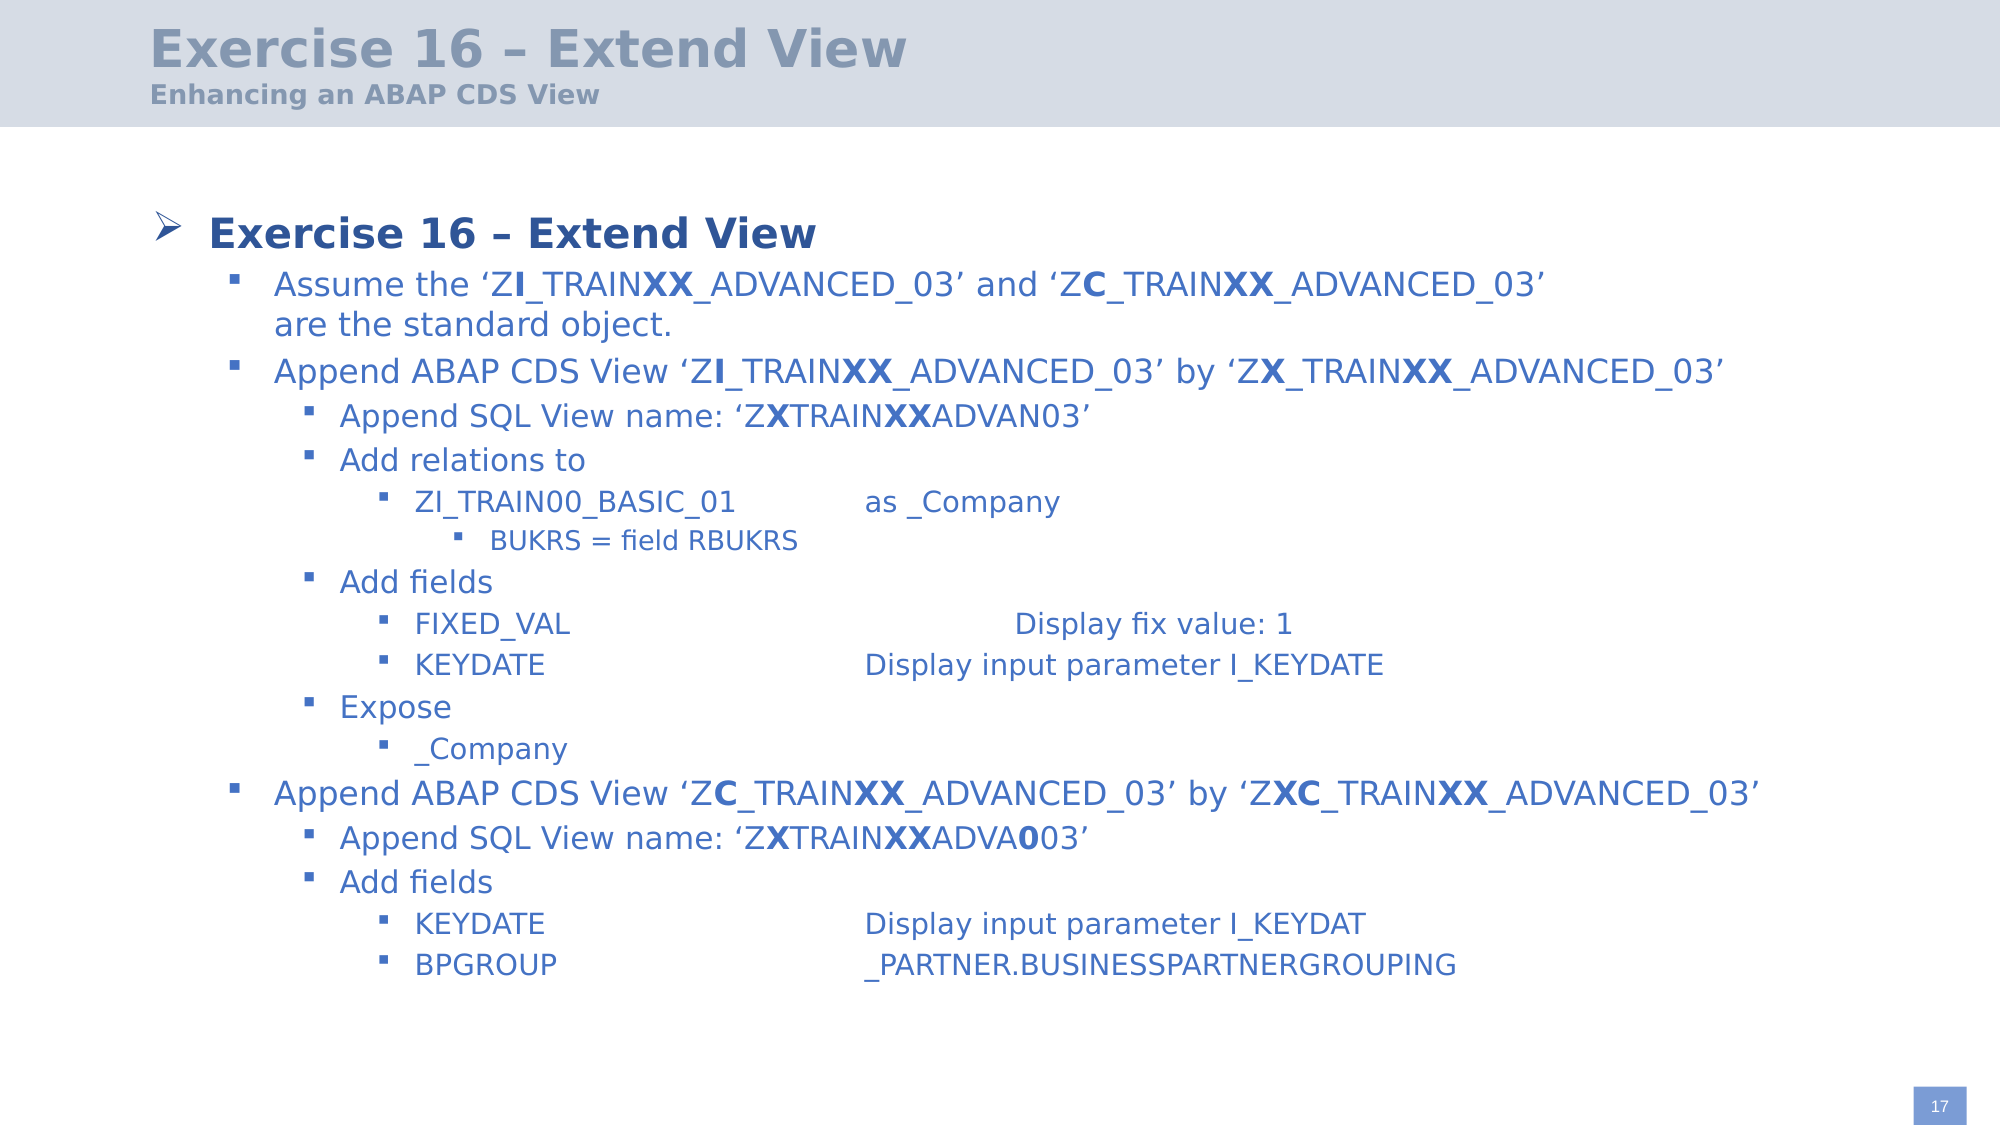

# Exercise 16 – Extend View Enhancing an ABAP CDS View
Exercise 16 – Extend View
Assume the ‘ZI_TRAINXX_ADVANCED_03’ and ‘ZC_TRAINXX_ADVANCED_03’
are the standard object.
Append ABAP CDS View ‘ZI_TRAINXX_ADVANCED_03’ by ‘ZX_TRAINXX_ADVANCED_03’
Append SQL View name: ‘ZXTRAINXXADVAN03’
Add relations to
ZI_TRAIN00_BASIC_01	as _Company
BUKRS = field RBUKRS
Add fields
FIXED_VAL			Display fix value: 1
KEYDATE			Display input parameter I_KEYDATE
Expose
_Company
Append ABAP CDS View ‘ZC_TRAINXX_ADVANCED_03’ by ‘ZXC_TRAINXX_ADVANCED_03’
Append SQL View name: ‘ZXTRAINXXADVA003’
Add fields
KEYDATE			Display input parameter I_KEYDAT
BPGROUP			_PARTNER.BUSINESSPARTNERGROUPING